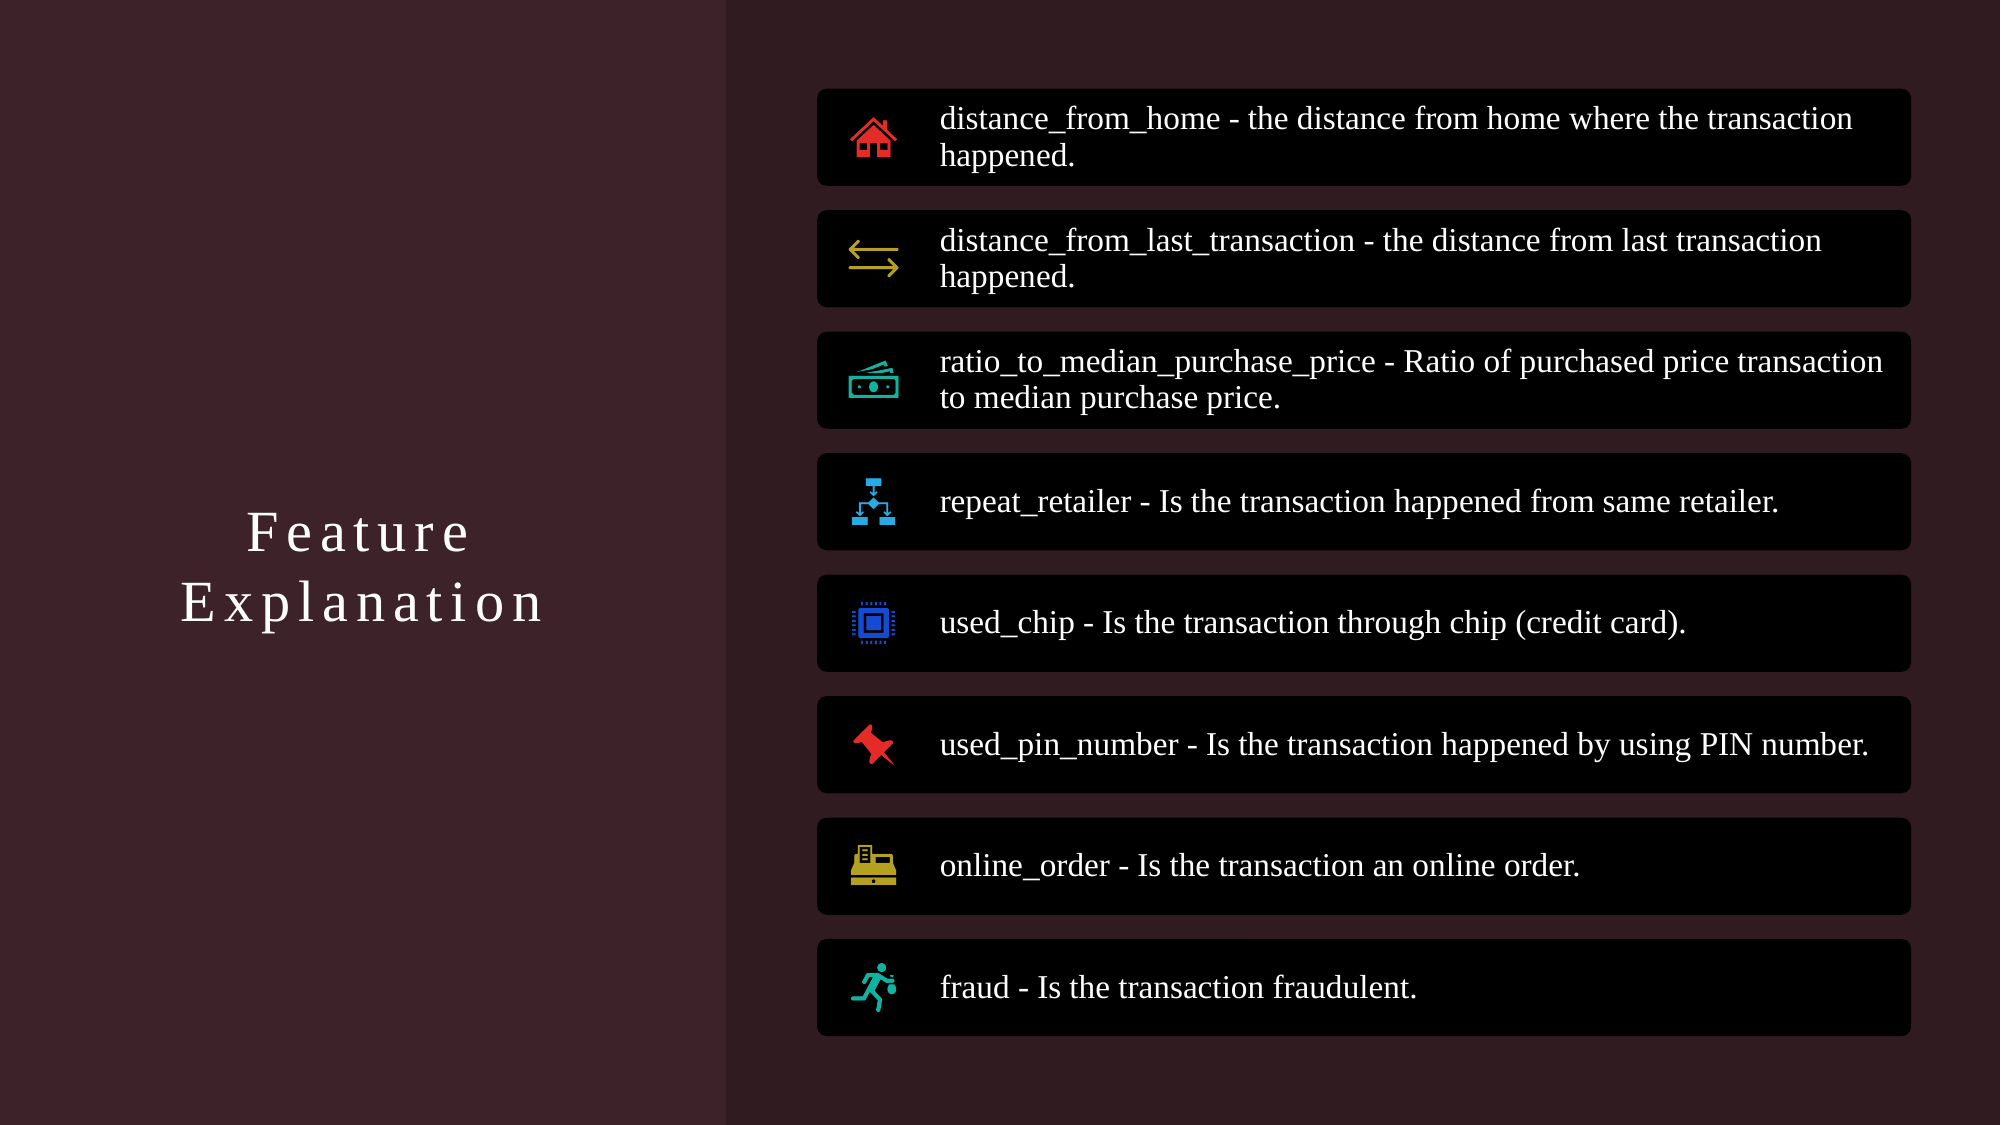

distance_from_home - the distance from home where the transaction happened.
distance_from_last_transaction - the distance from last transaction happened.
ratio_to_median_purchase_price - Ratio of purchased price transaction to median purchase price.
repeat_retailer - Is the transaction happened from same retailer.
used_chip - Is the transaction through chip (credit card).
used_pin_number - Is the transaction happened by using PIN number.
online_order - Is the transaction an online order.
fraud - Is the transaction fraudulent.
# Feature Explanation